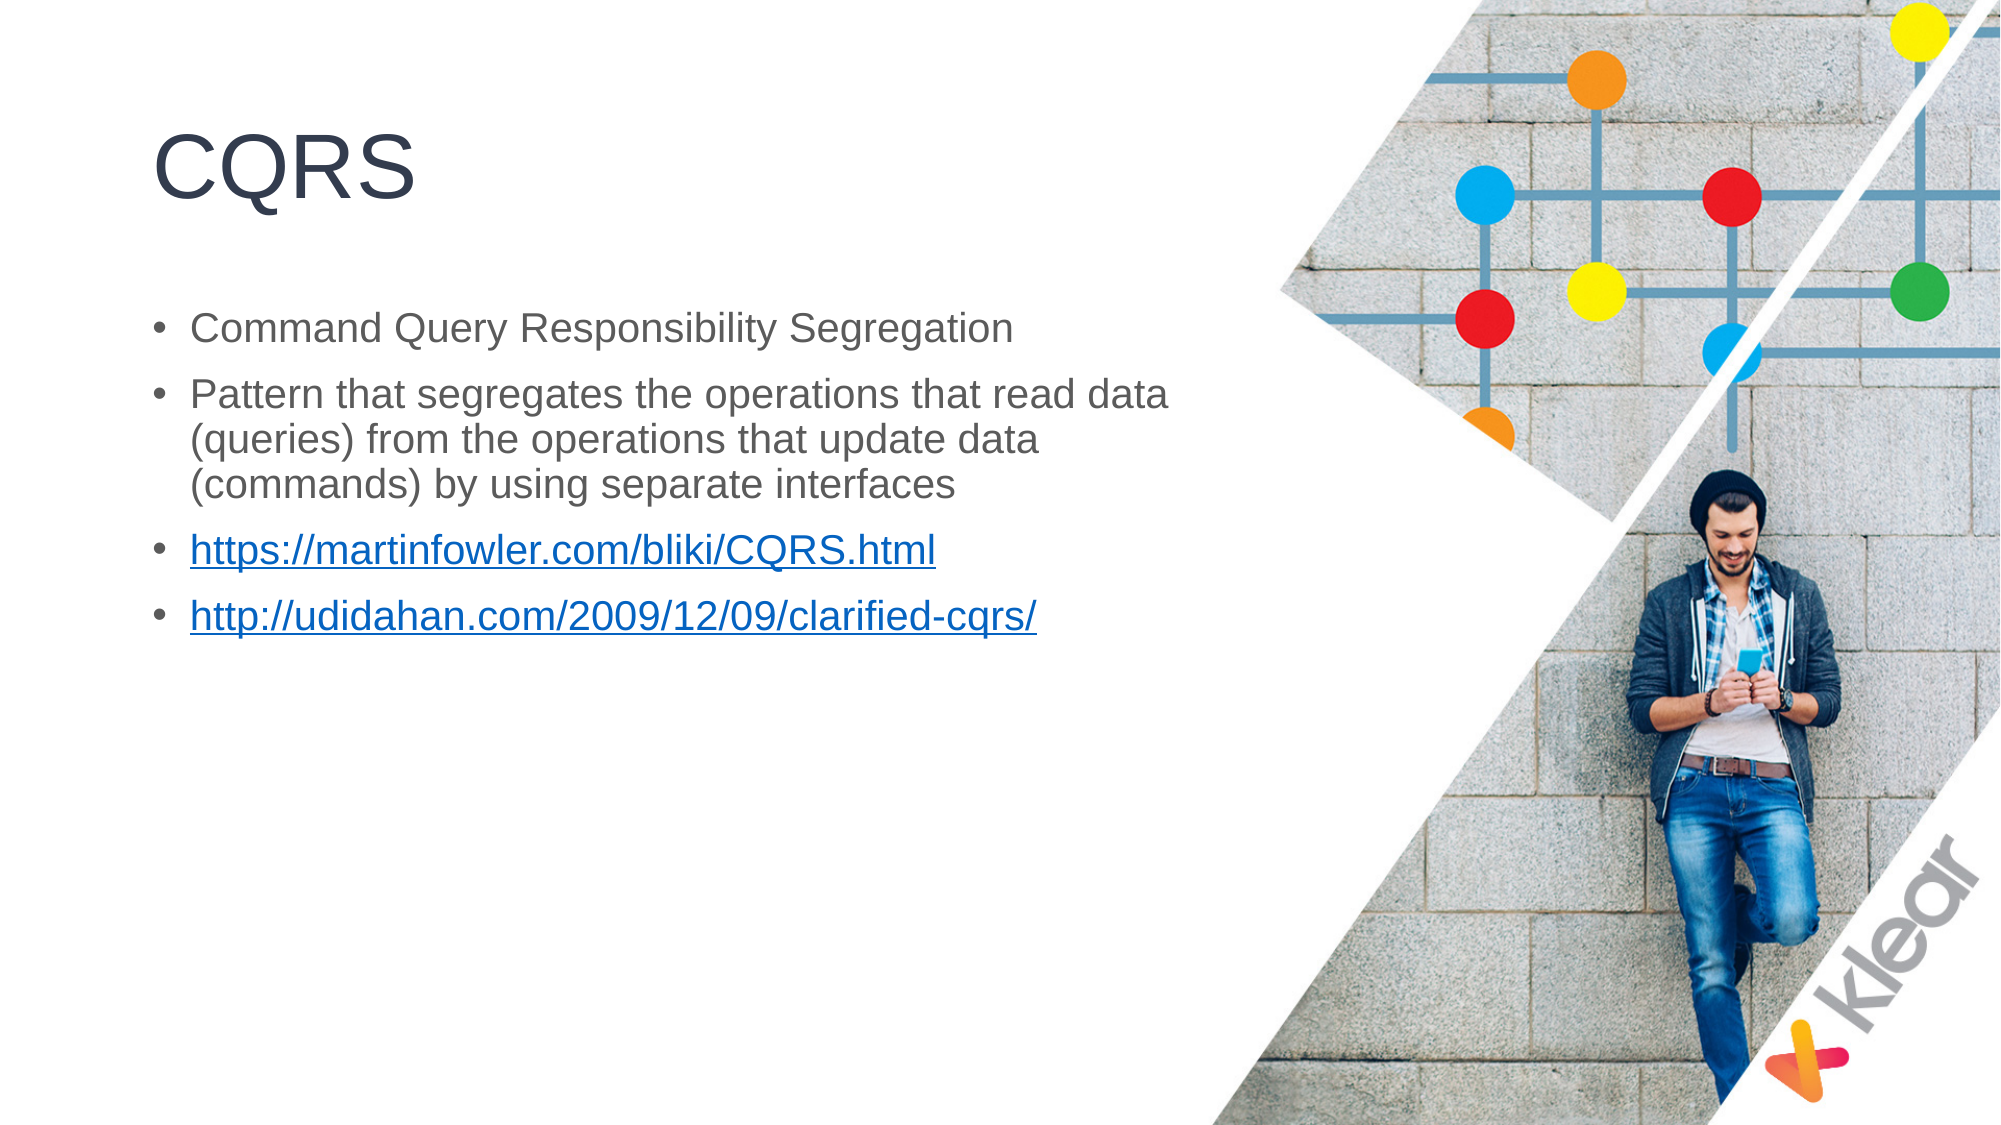

# CQRS
Command Query Responsibility Segregation
Pattern that segregates the operations that read data (queries) from the operations that update data (commands) by using separate interfaces
https://martinfowler.com/bliki/CQRS.html
http://udidahan.com/2009/12/09/clarified-cqrs/